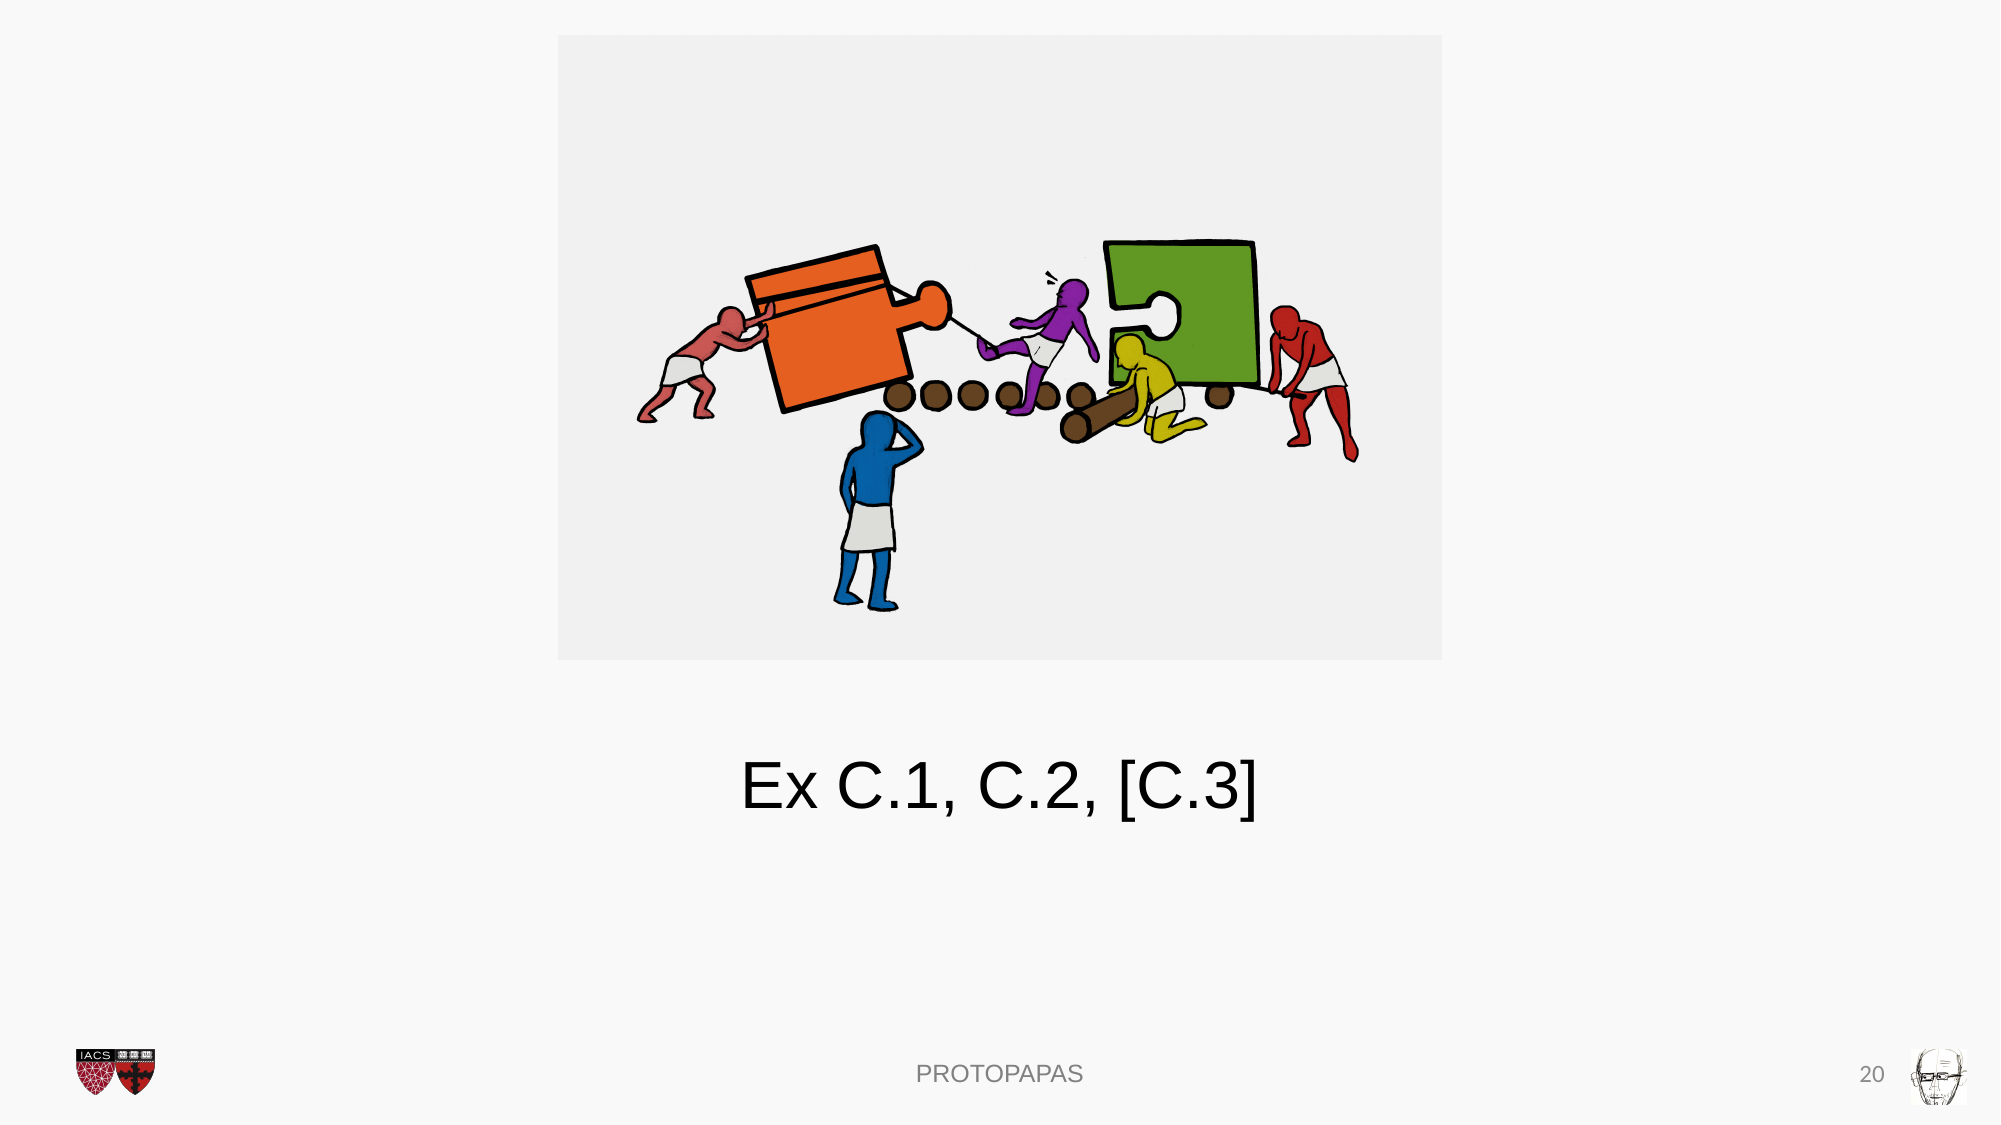

# Ex C.1, C.2, [C.3]
Protopapas
20